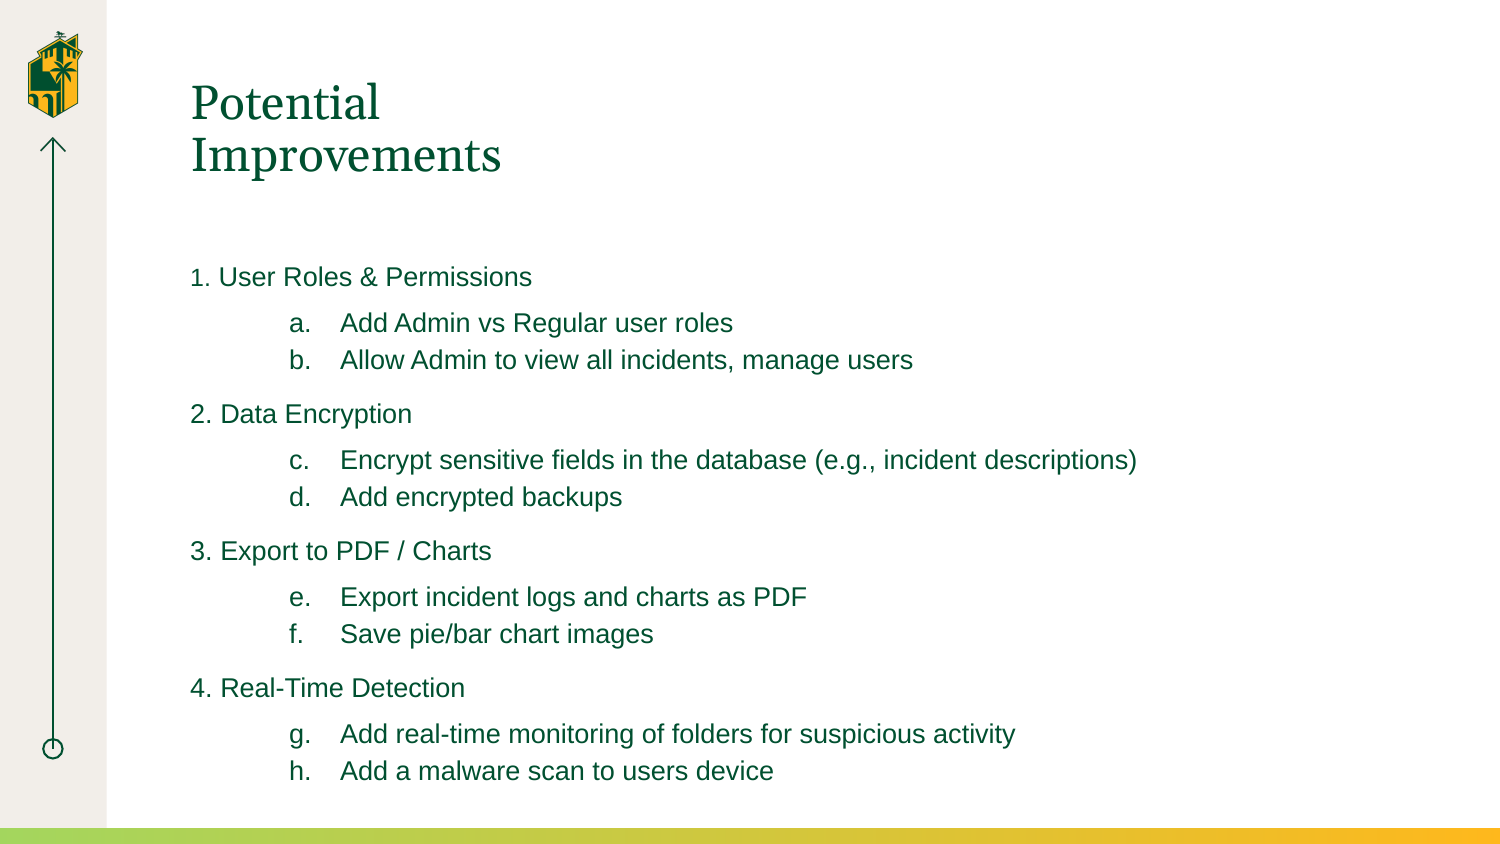

# Potential Improvements
1. User Roles & Permissions
Add Admin vs Regular user roles
Allow Admin to view all incidents, manage users
2. Data Encryption
Encrypt sensitive fields in the database (e.g., incident descriptions)
Add encrypted backups
3. Export to PDF / Charts
Export incident logs and charts as PDF
Save pie/bar chart images
4. Real-Time Detection
Add real-time monitoring of folders for suspicious activity
Add a malware scan to users device